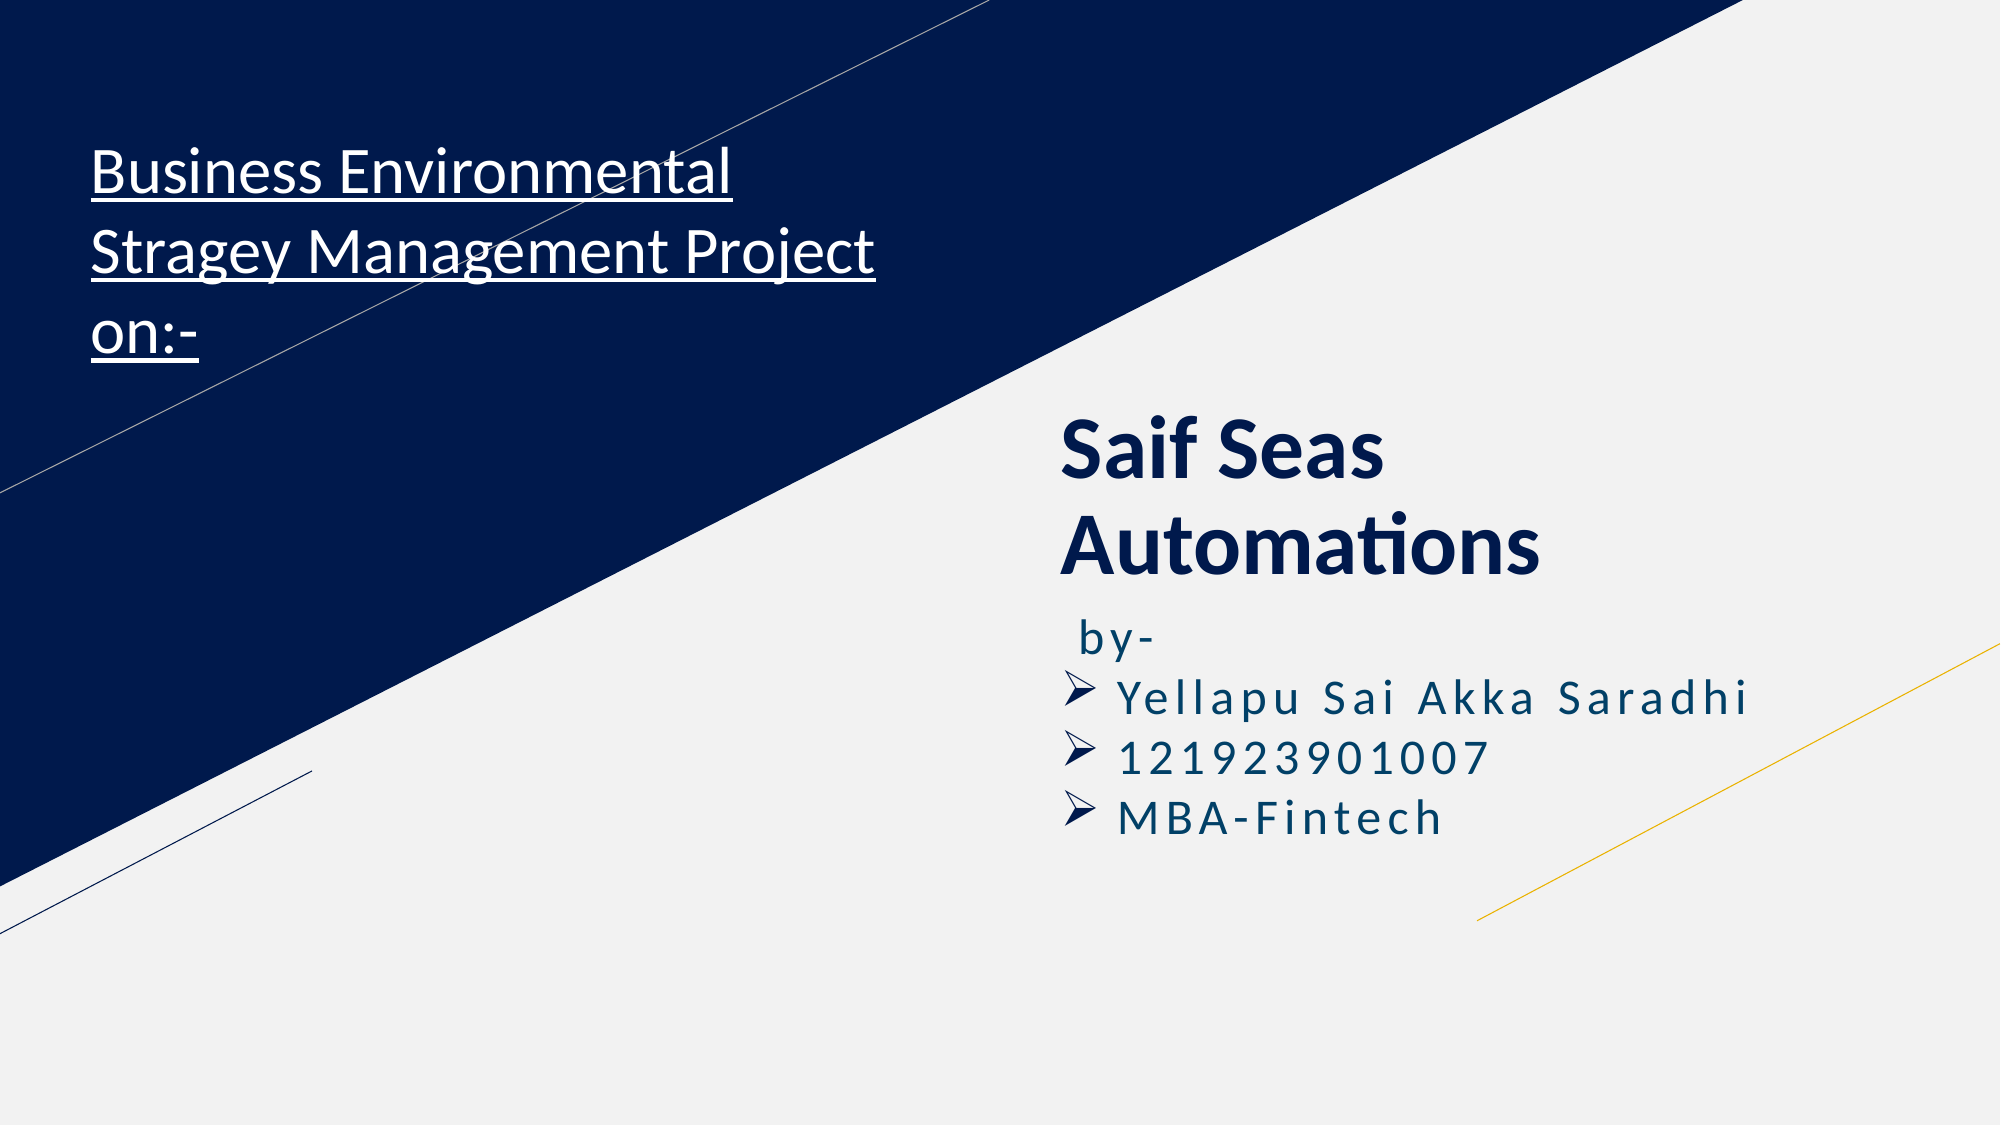

Business Environmental Stragey Management Project on:-
# Saif Seas Automations
 by-
Yellapu Sai Akka Saradhi
121923901007
MBA-Fintech